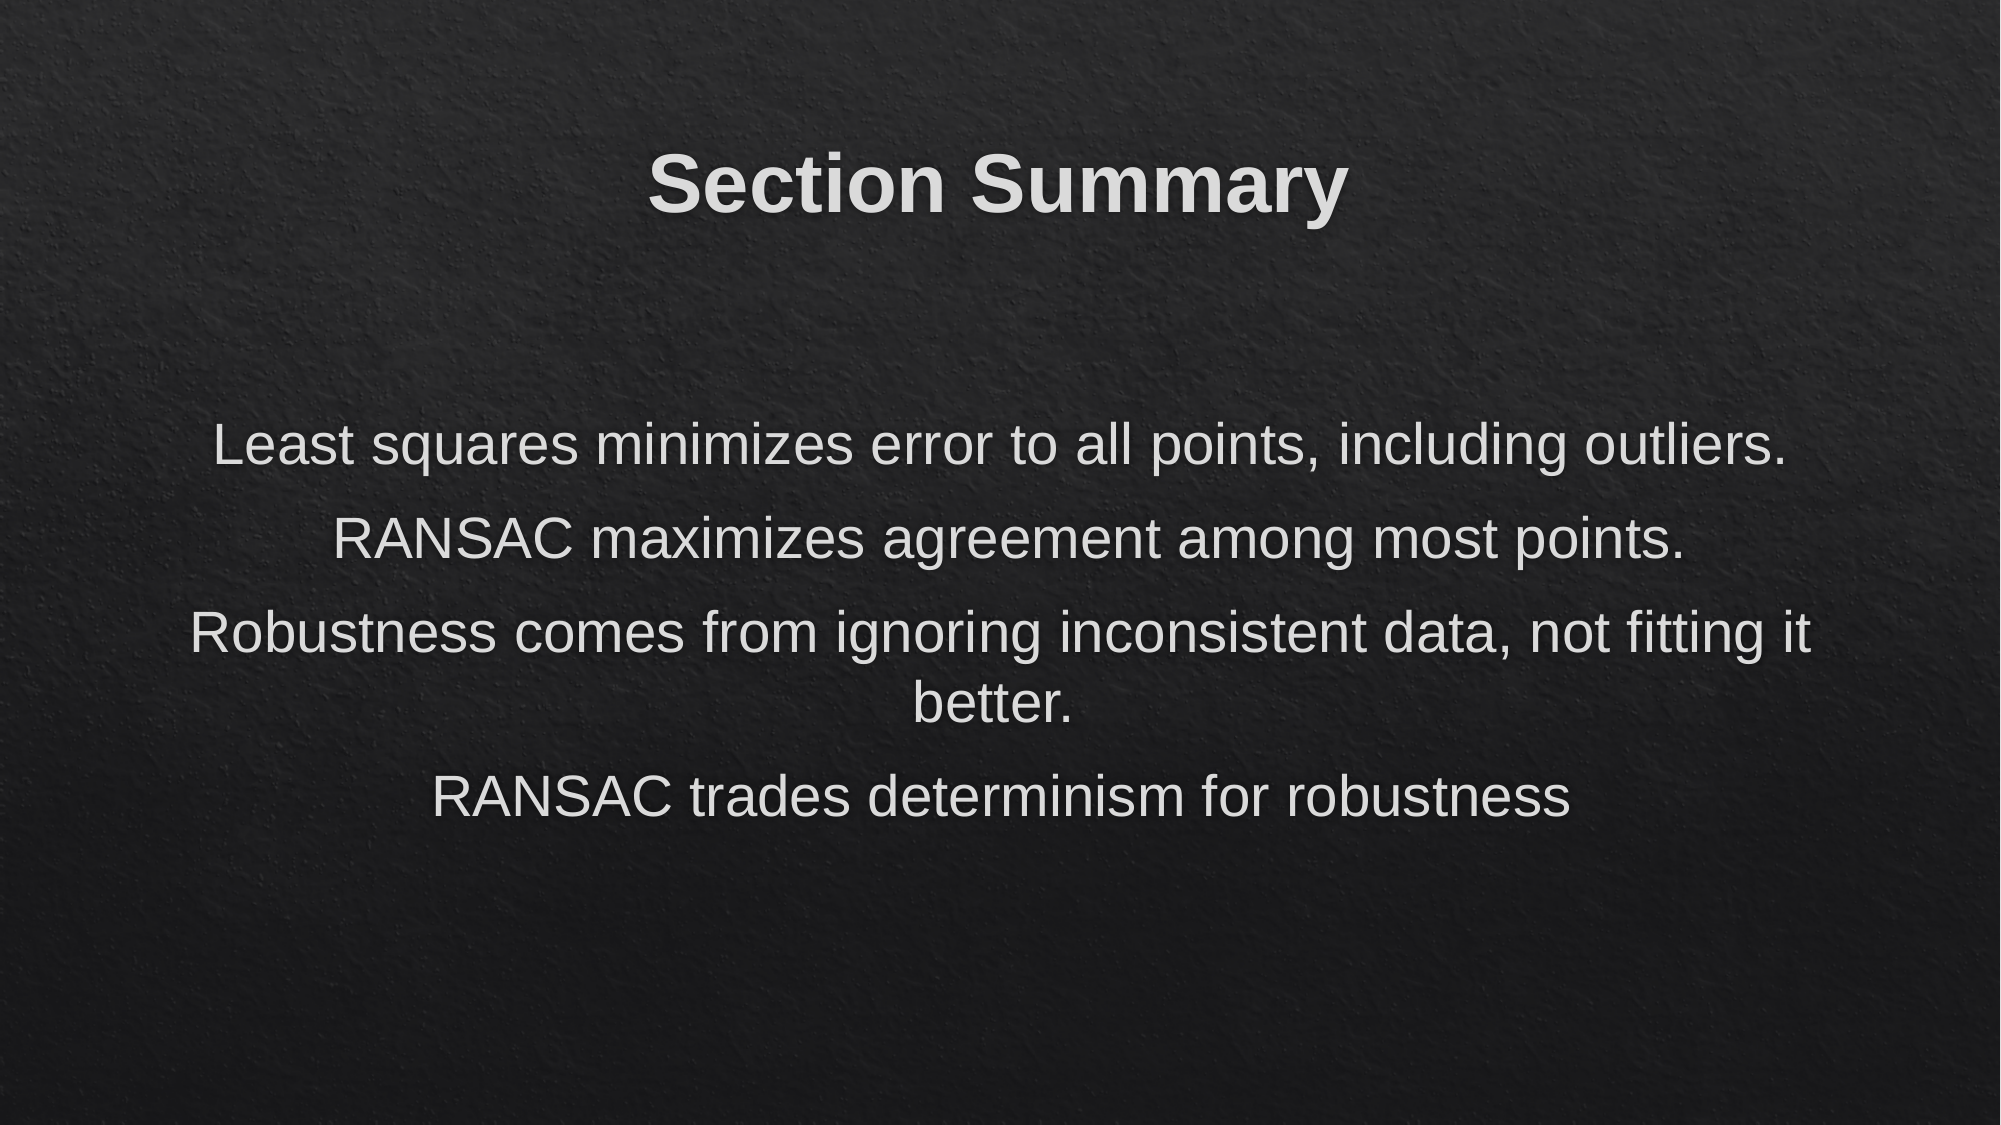

# Section Summary
Least squares minimizes error to all points, including outliers.
 RANSAC maximizes agreement among most points.
Robustness comes from ignoring inconsistent data, not fitting it better.
RANSAC trades determinism for robustness